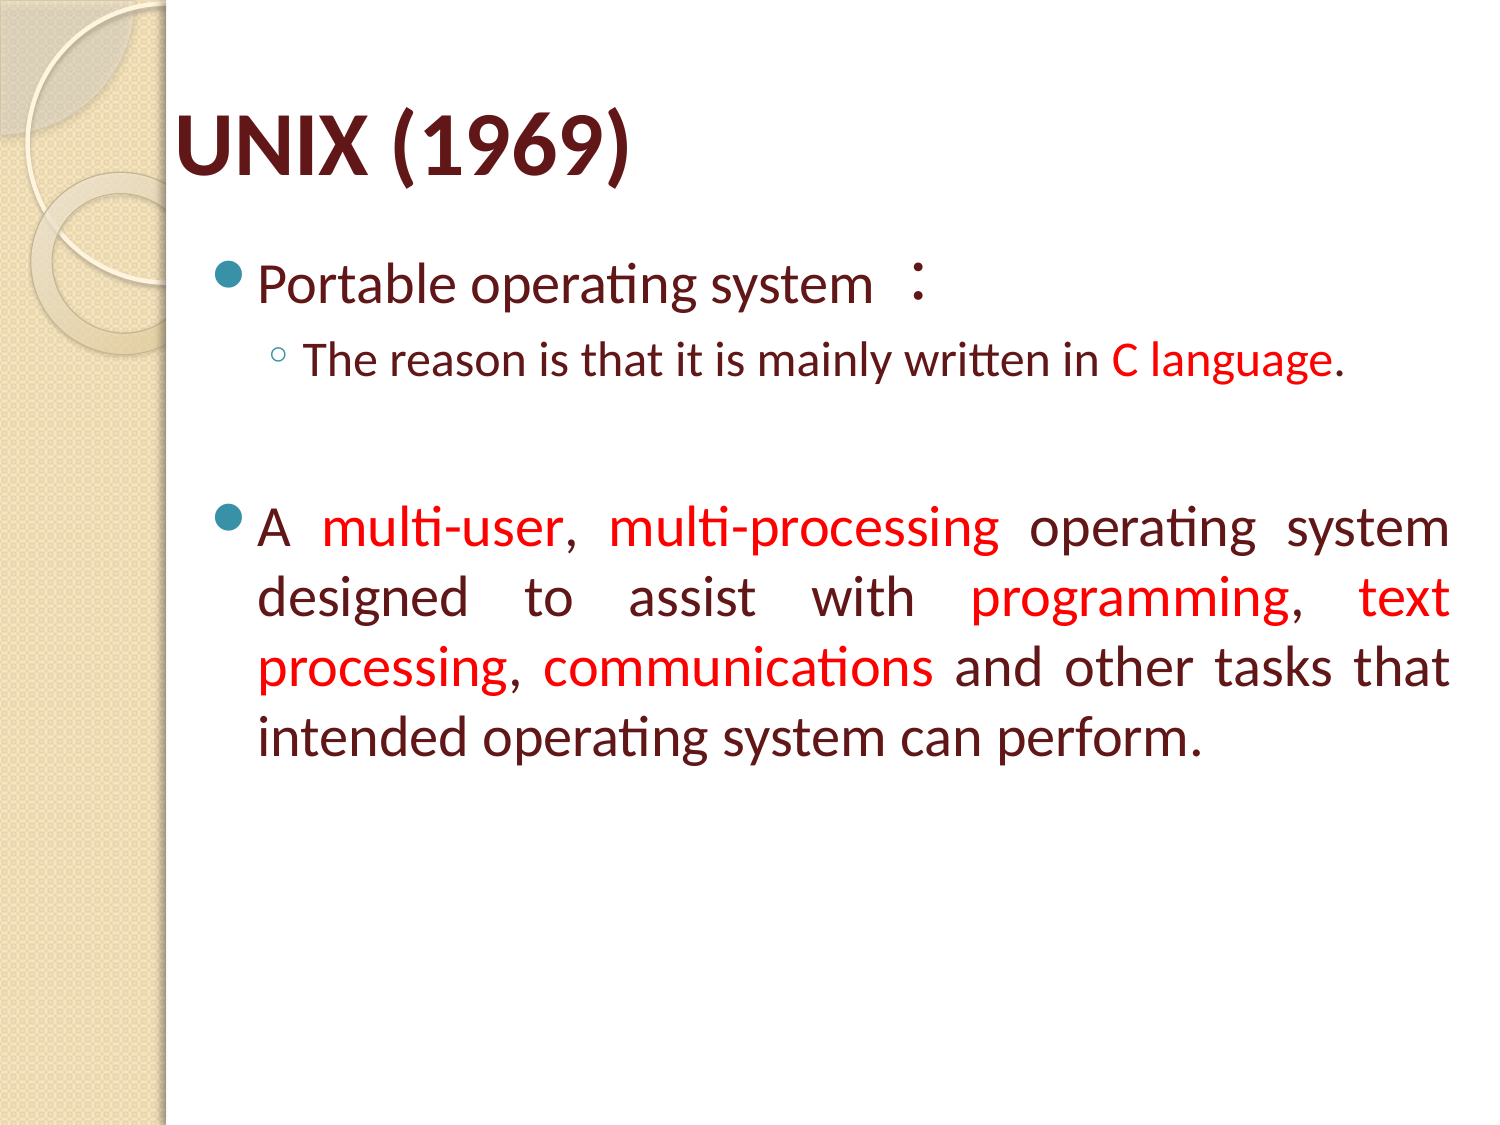

# UNIX (1969)
Portable operating system：
The reason is that it is mainly written in C language.

A multi-user, multi-processing operating system designed to assist with programming, text processing, communications and other tasks that intended operating system can perform.